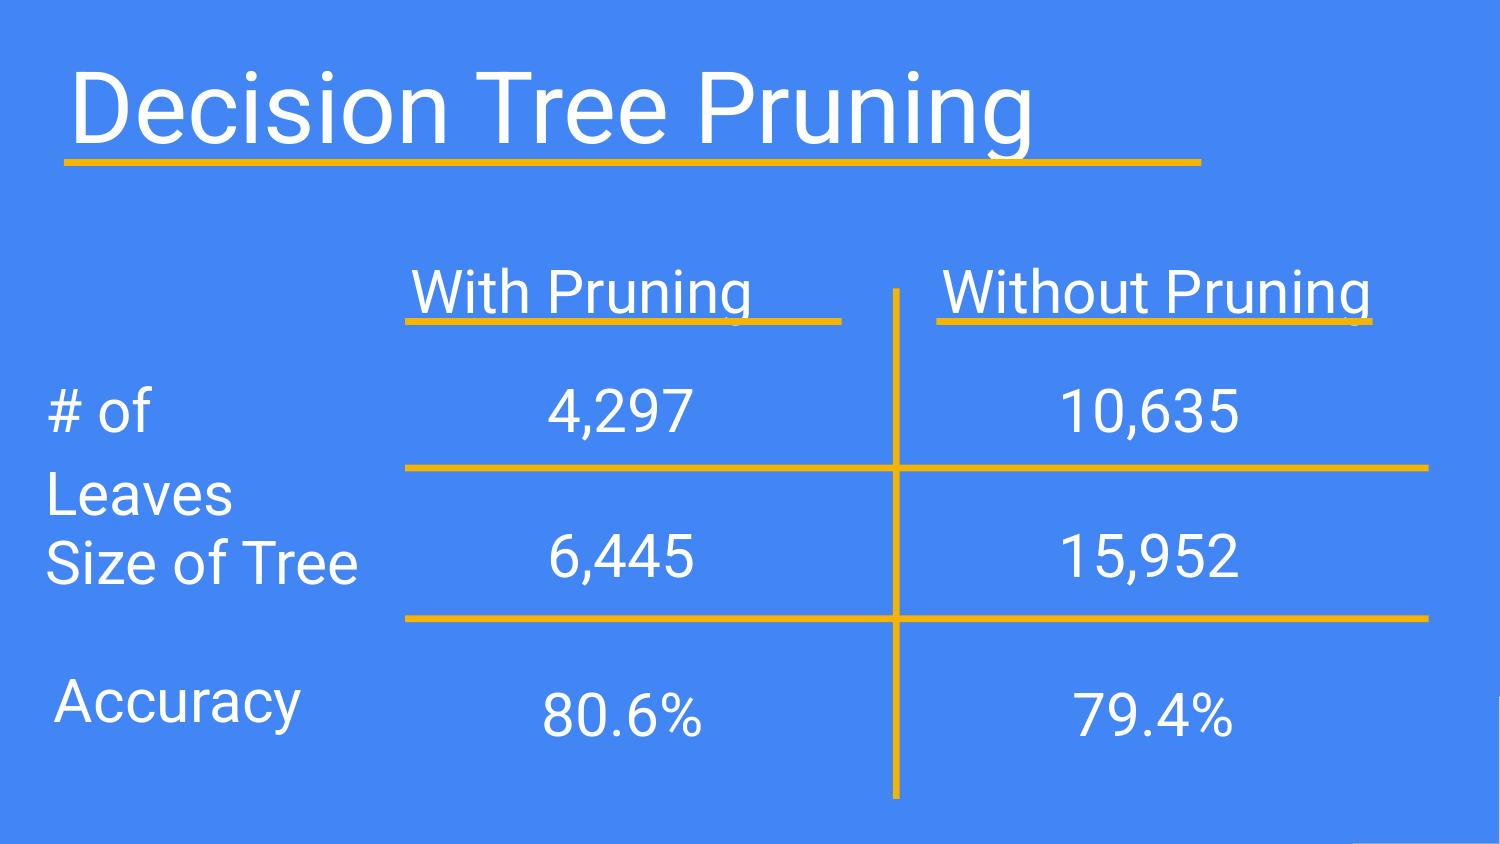

# Decision Tree Pruning

With Pruning
Without Pruning

4,297
10,635
# of Leaves

6,445
15,952
Size of Tree

Accuracy
79.4%
80.6%